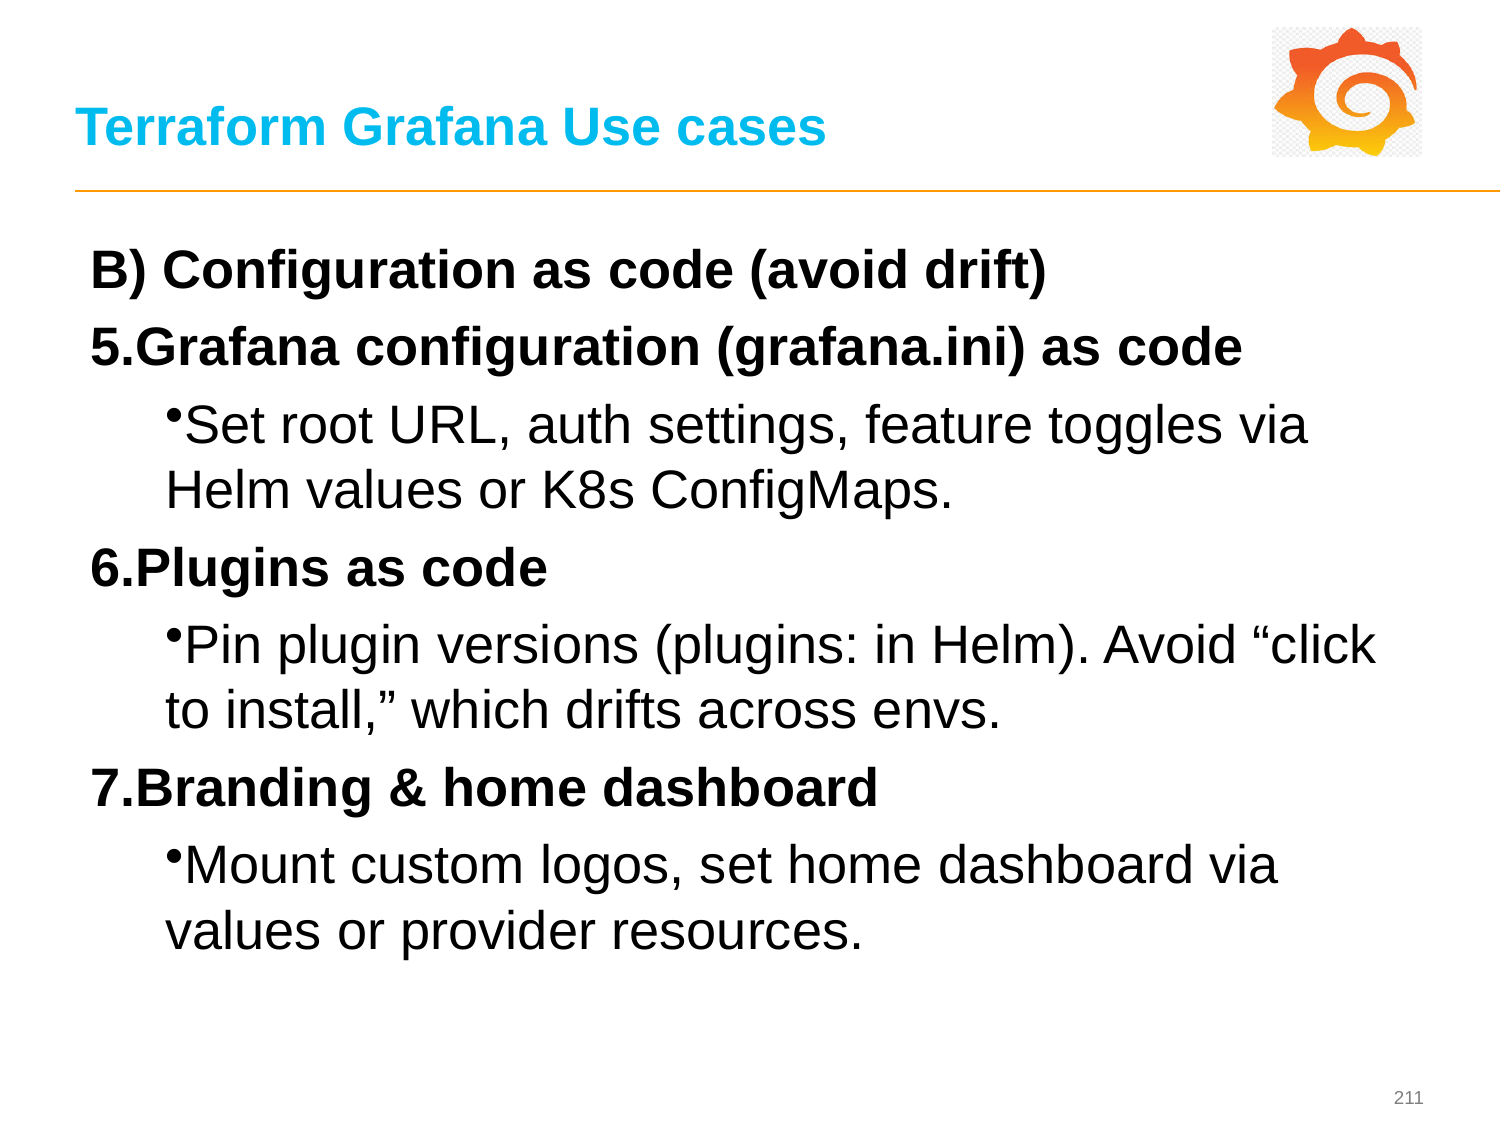

# Terraform Grafana Use cases
B) Configuration as code (avoid drift)
Grafana configuration (grafana.ini) as code
Set root URL, auth settings, feature toggles via Helm values or K8s ConfigMaps.
Plugins as code
Pin plugin versions (plugins: in Helm). Avoid “click to install,” which drifts across envs.
Branding & home dashboard
Mount custom logos, set home dashboard via values or provider resources.